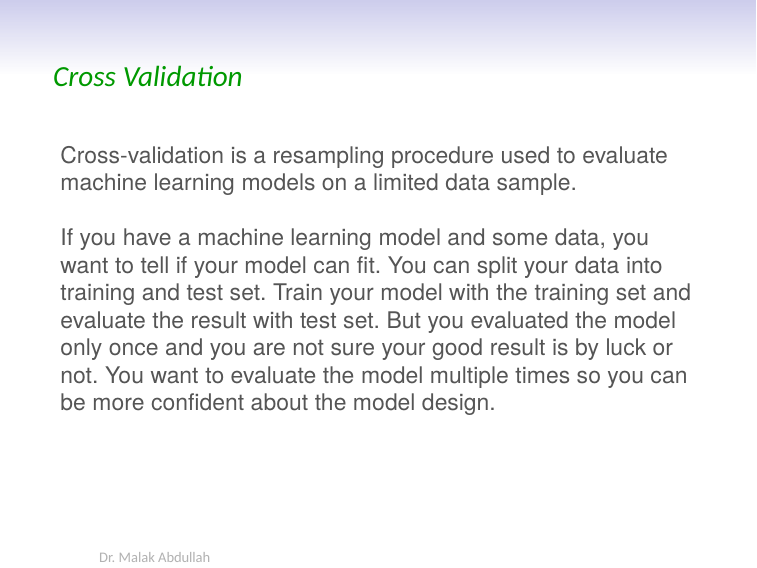

# Cross Validation
Cross-validation is a resampling procedure used to evaluate machine learning models on a limited data sample.

If you have a machine learning model and some data, you want to tell if your model can fit. You can split your data into training and test set. Train your model with the training set and evaluate the result with test set. But you evaluated the model only once and you are not sure your good result is by luck or not. You want to evaluate the model multiple times so you can be more confident about the model design.
Dr. Malak Abdullah